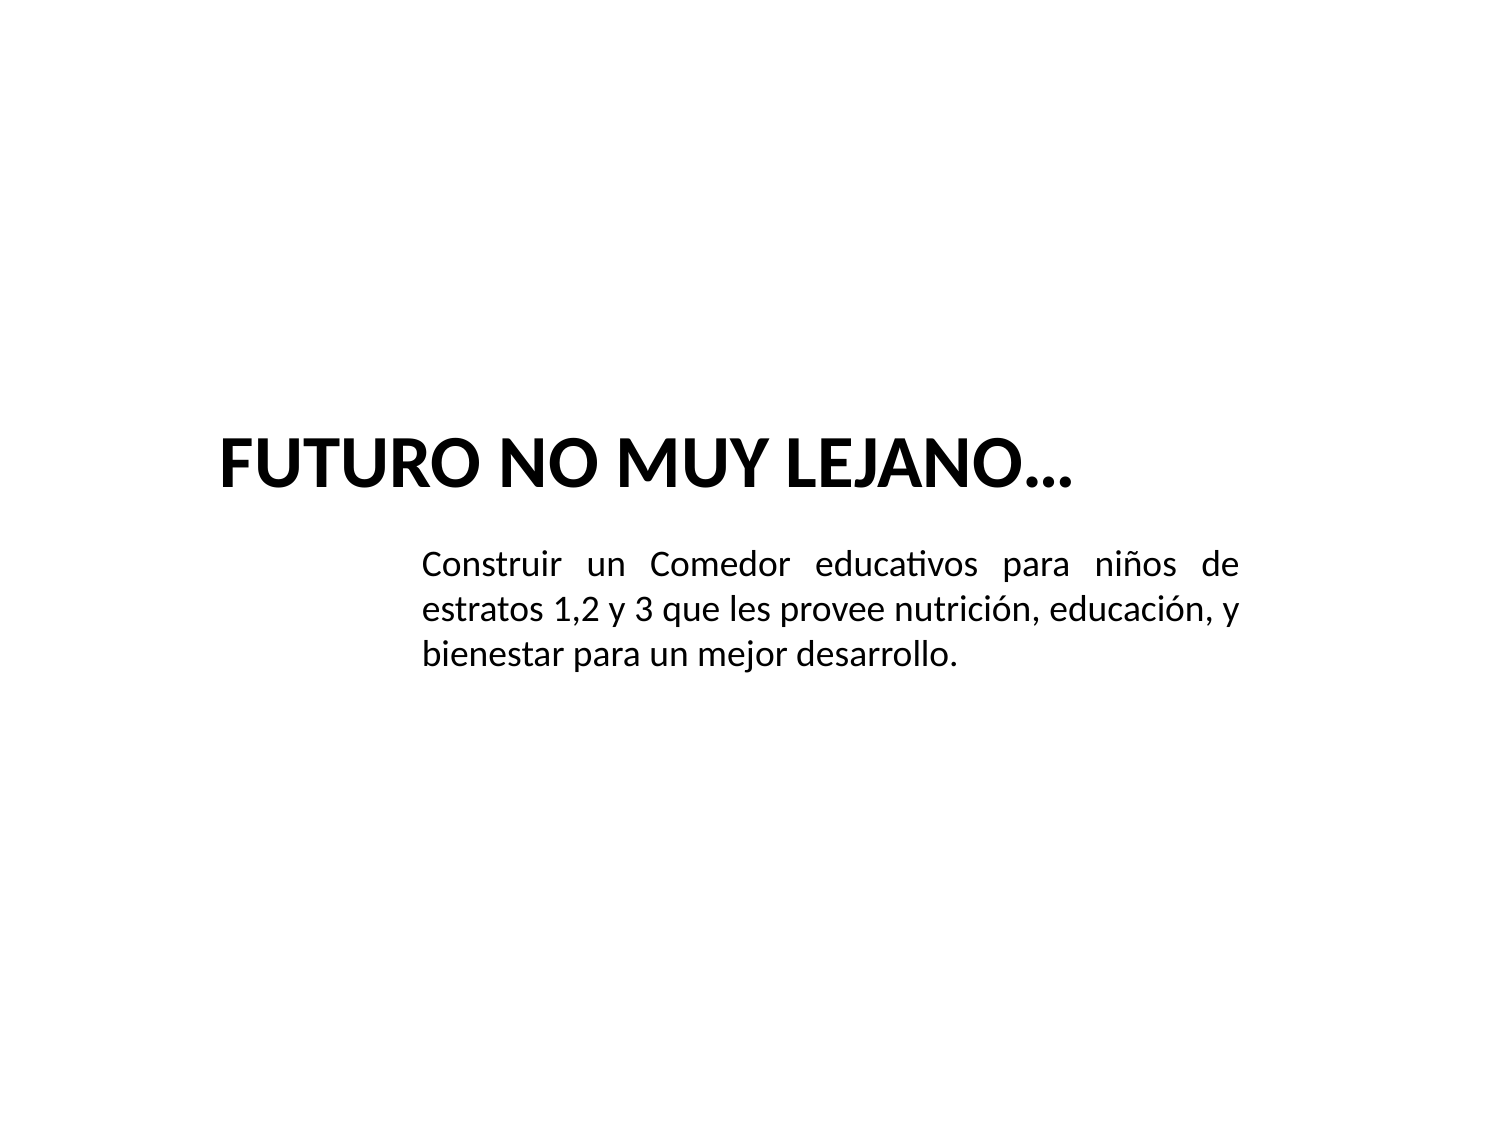

FUTURO NO MUY LEJANO…
Construir un Comedor educativos para niños de estratos 1,2 y 3 que les provee nutrición, educación, y bienestar para un mejor desarrollo.